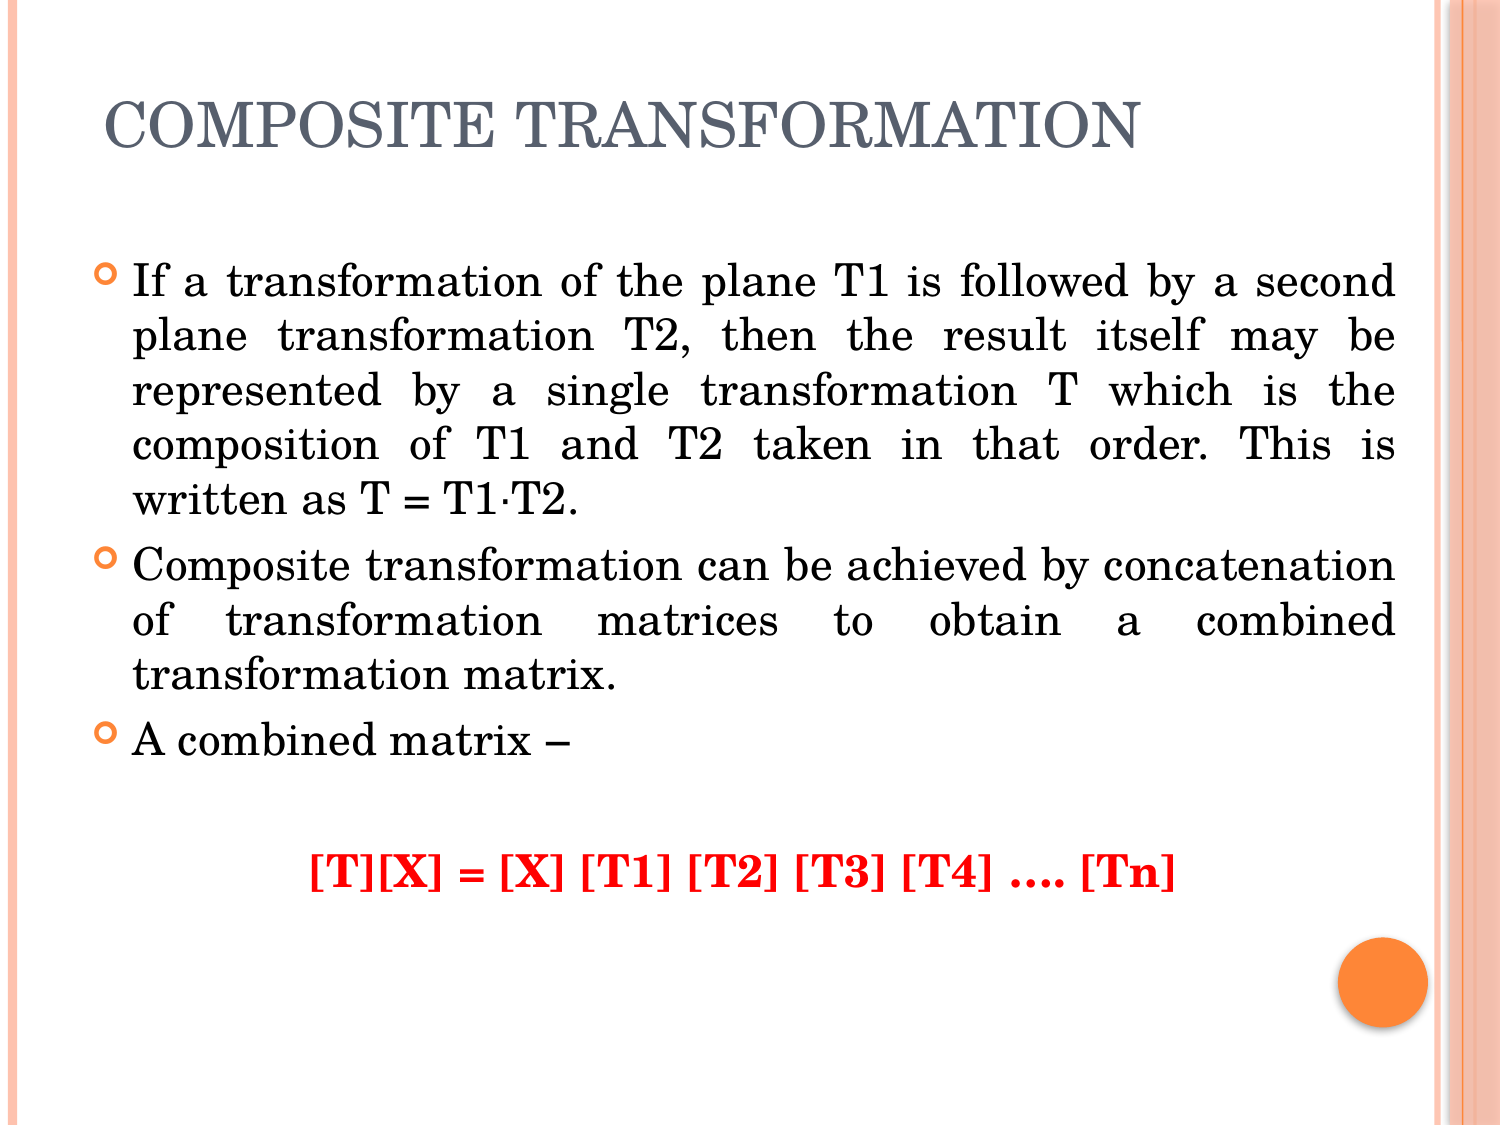

# Composite transformation
If a transformation of the plane T1 is followed by a second plane transformation T2, then the result itself may be represented by a single transformation T which is the composition of T1 and T2 taken in that order. This is written as T = T1∙T2.
Composite transformation can be achieved by concatenation of transformation matrices to obtain a combined transformation matrix.
A combined matrix −

[T][X] = [X] [T1] [T2] [T3] [T4] …. [Tn]